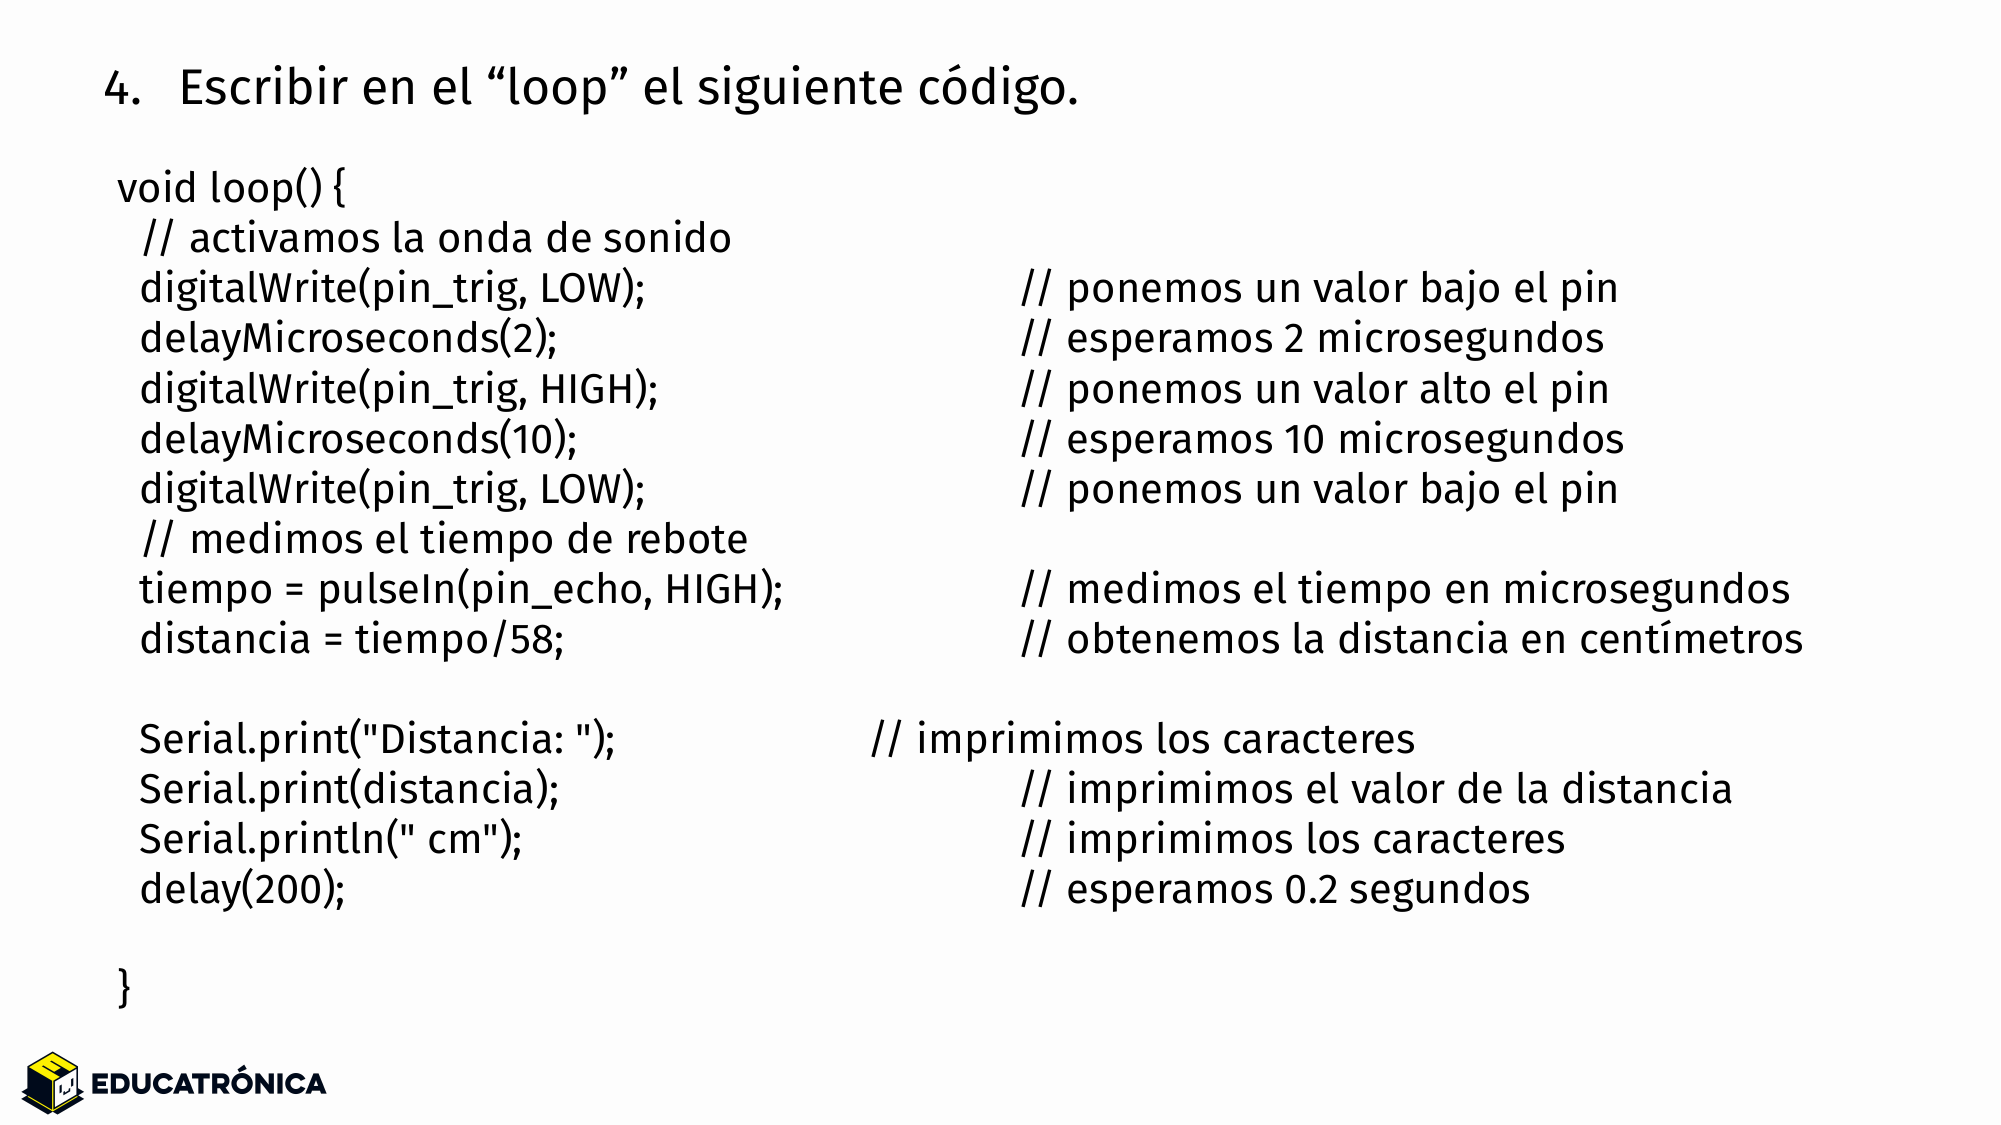

Escribir en el “loop” el siguiente código.

void loop() {
  // activamos la onda de sonido
  digitalWrite(pin_trig, LOW);        		// ponemos un valor bajo el pin
  delayMicroseconds(2);               		// esperamos 2 microsegundos
  digitalWrite(pin_trig, HIGH);       		// ponemos un valor alto el pin
  delayMicroseconds(10);              		// esperamos 10 microsegundos
  digitalWrite(pin_trig, LOW);        		// ponemos un valor bajo el pin
  // medimos el tiempo de rebote
  tiempo = pulseIn(pin_echo, HIGH); 		// medimos el tiempo en microsegundos
  distancia = tiempo/58;              		// obtenemos la distancia en centímetros

  Serial.print("Distancia: ");        		// imprimimos los caracteres
  Serial.print(distancia);            			// imprimimos el valor de la distancia
  Serial.println(" cm");              			// imprimimos los caracteres
  delay(200);                         			// esperamos 0.2 segundos

}